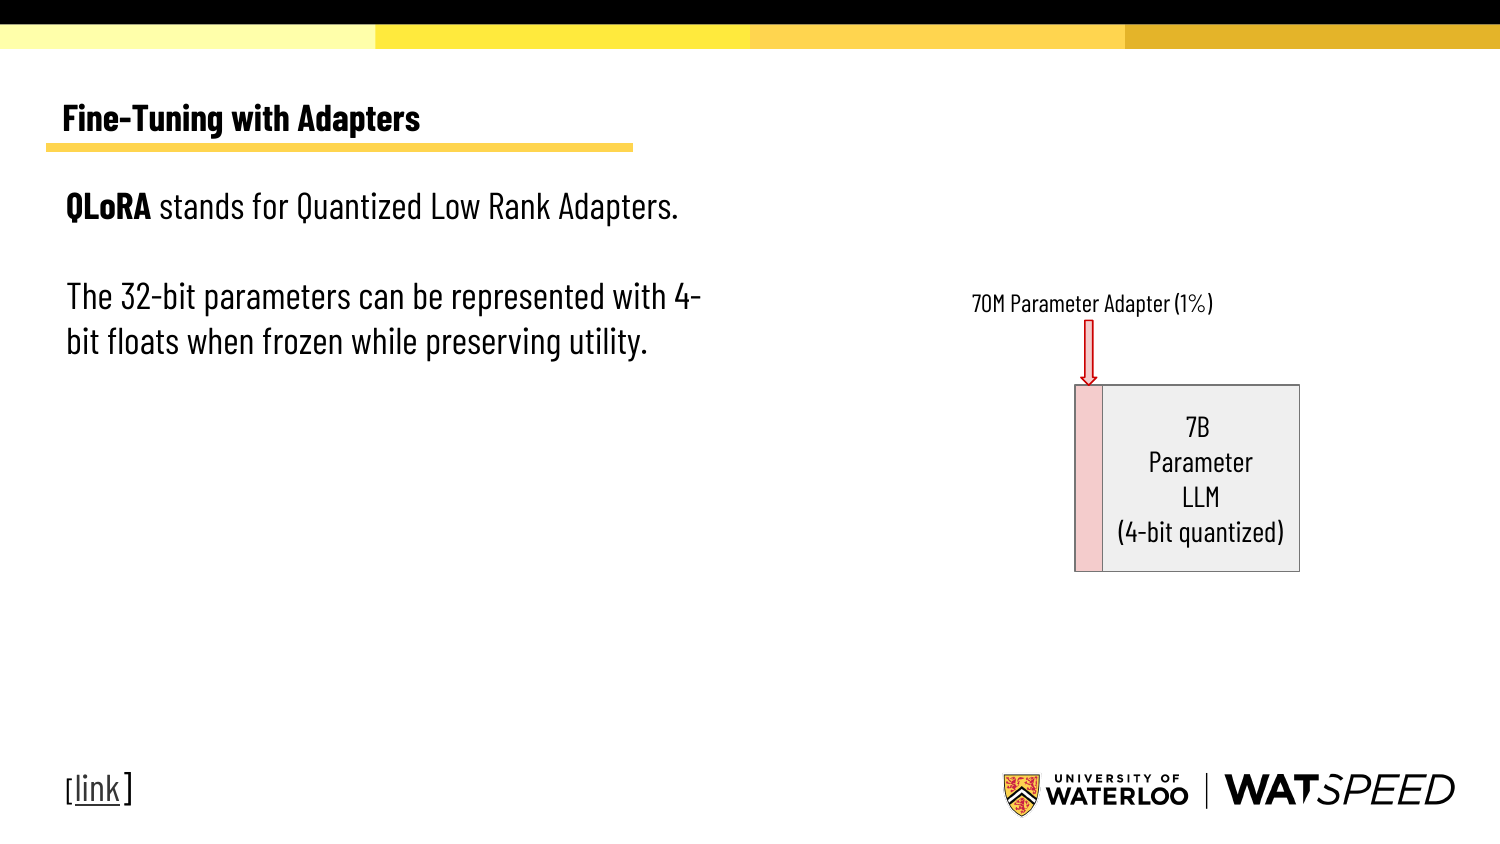

# Fine-Tuning with Adapters
QLoRA stands for Quantized Low Rank Adapters.

The 32-bit parameters can be represented with 4-bit floats when frozen while preserving utility.
70M Parameter Adapter (1%)

7B
Parameter
LLM
(4-bit quantized)
[link]